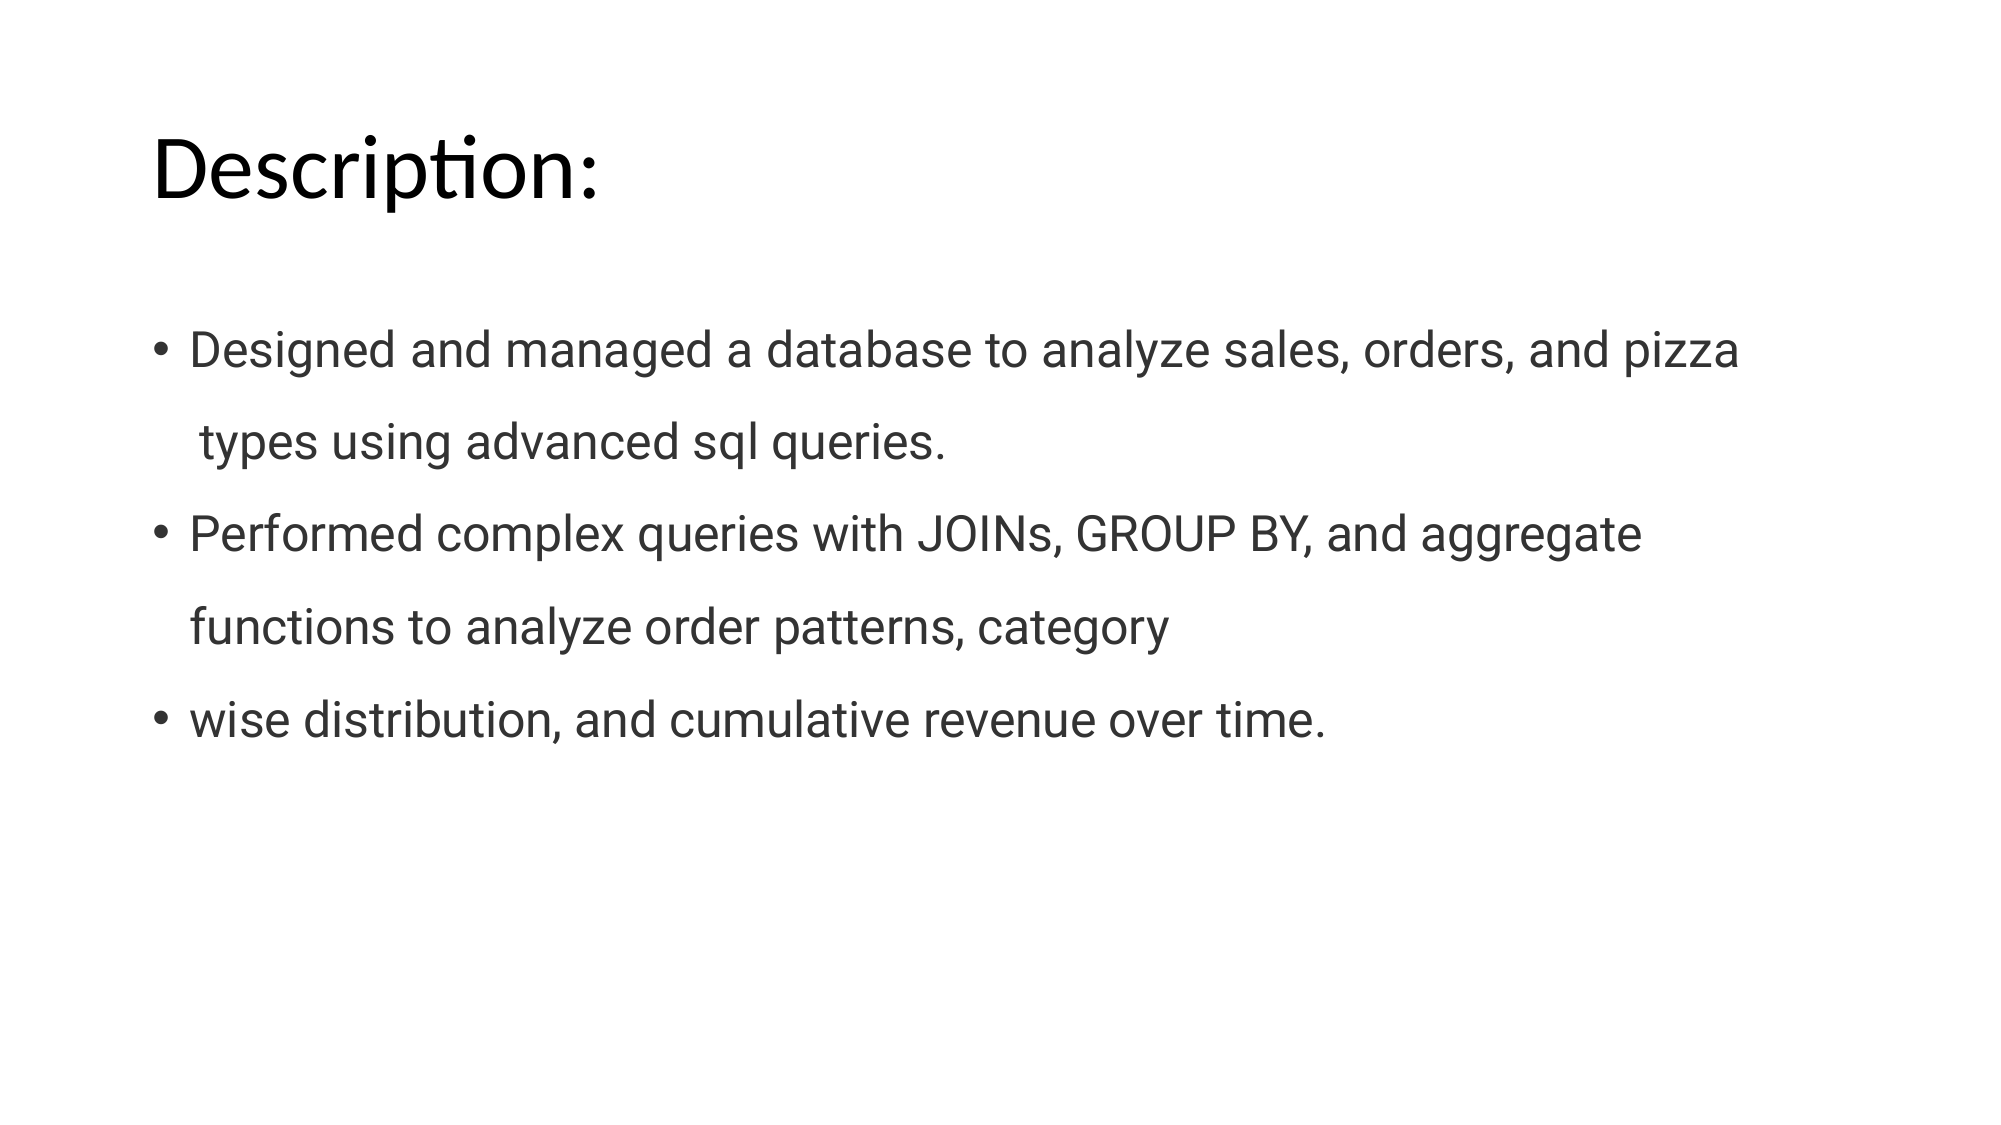

# Description:

Designed and managed a database to analyze sales, orders, and pizza

    types using advanced sql queries.

Performed complex queries with JOINs, GROUP BY, and aggregate

   functions to analyze order patterns, category

wise distribution, and cumulative revenue over time.